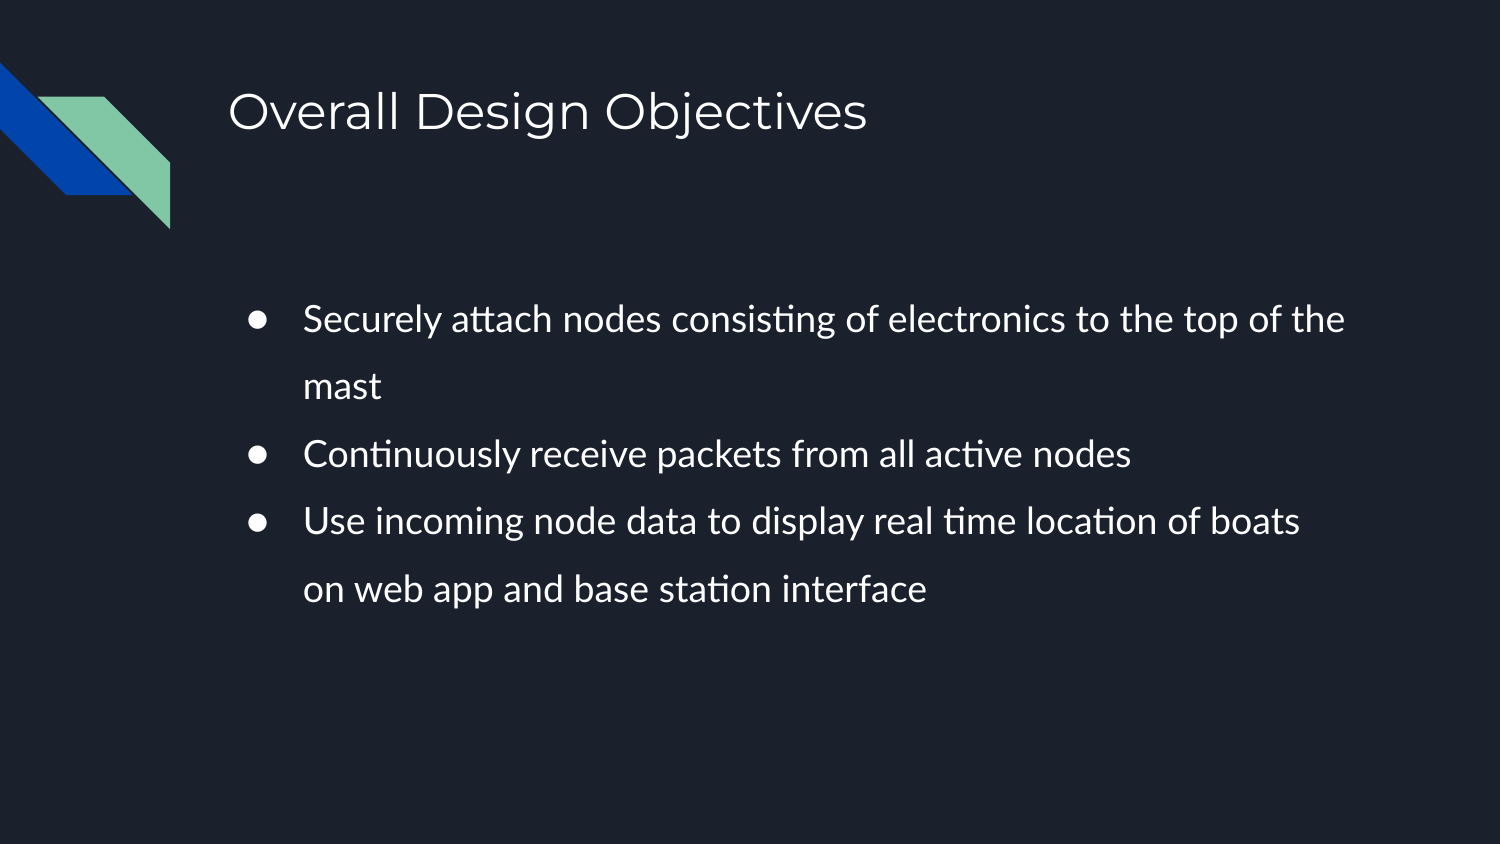

# Overall Design Objectives
Securely attach nodes consisting of electronics to the top of the mast
Continuously receive packets from all active nodes
Use incoming node data to display real time location of boats on web app and base station interface